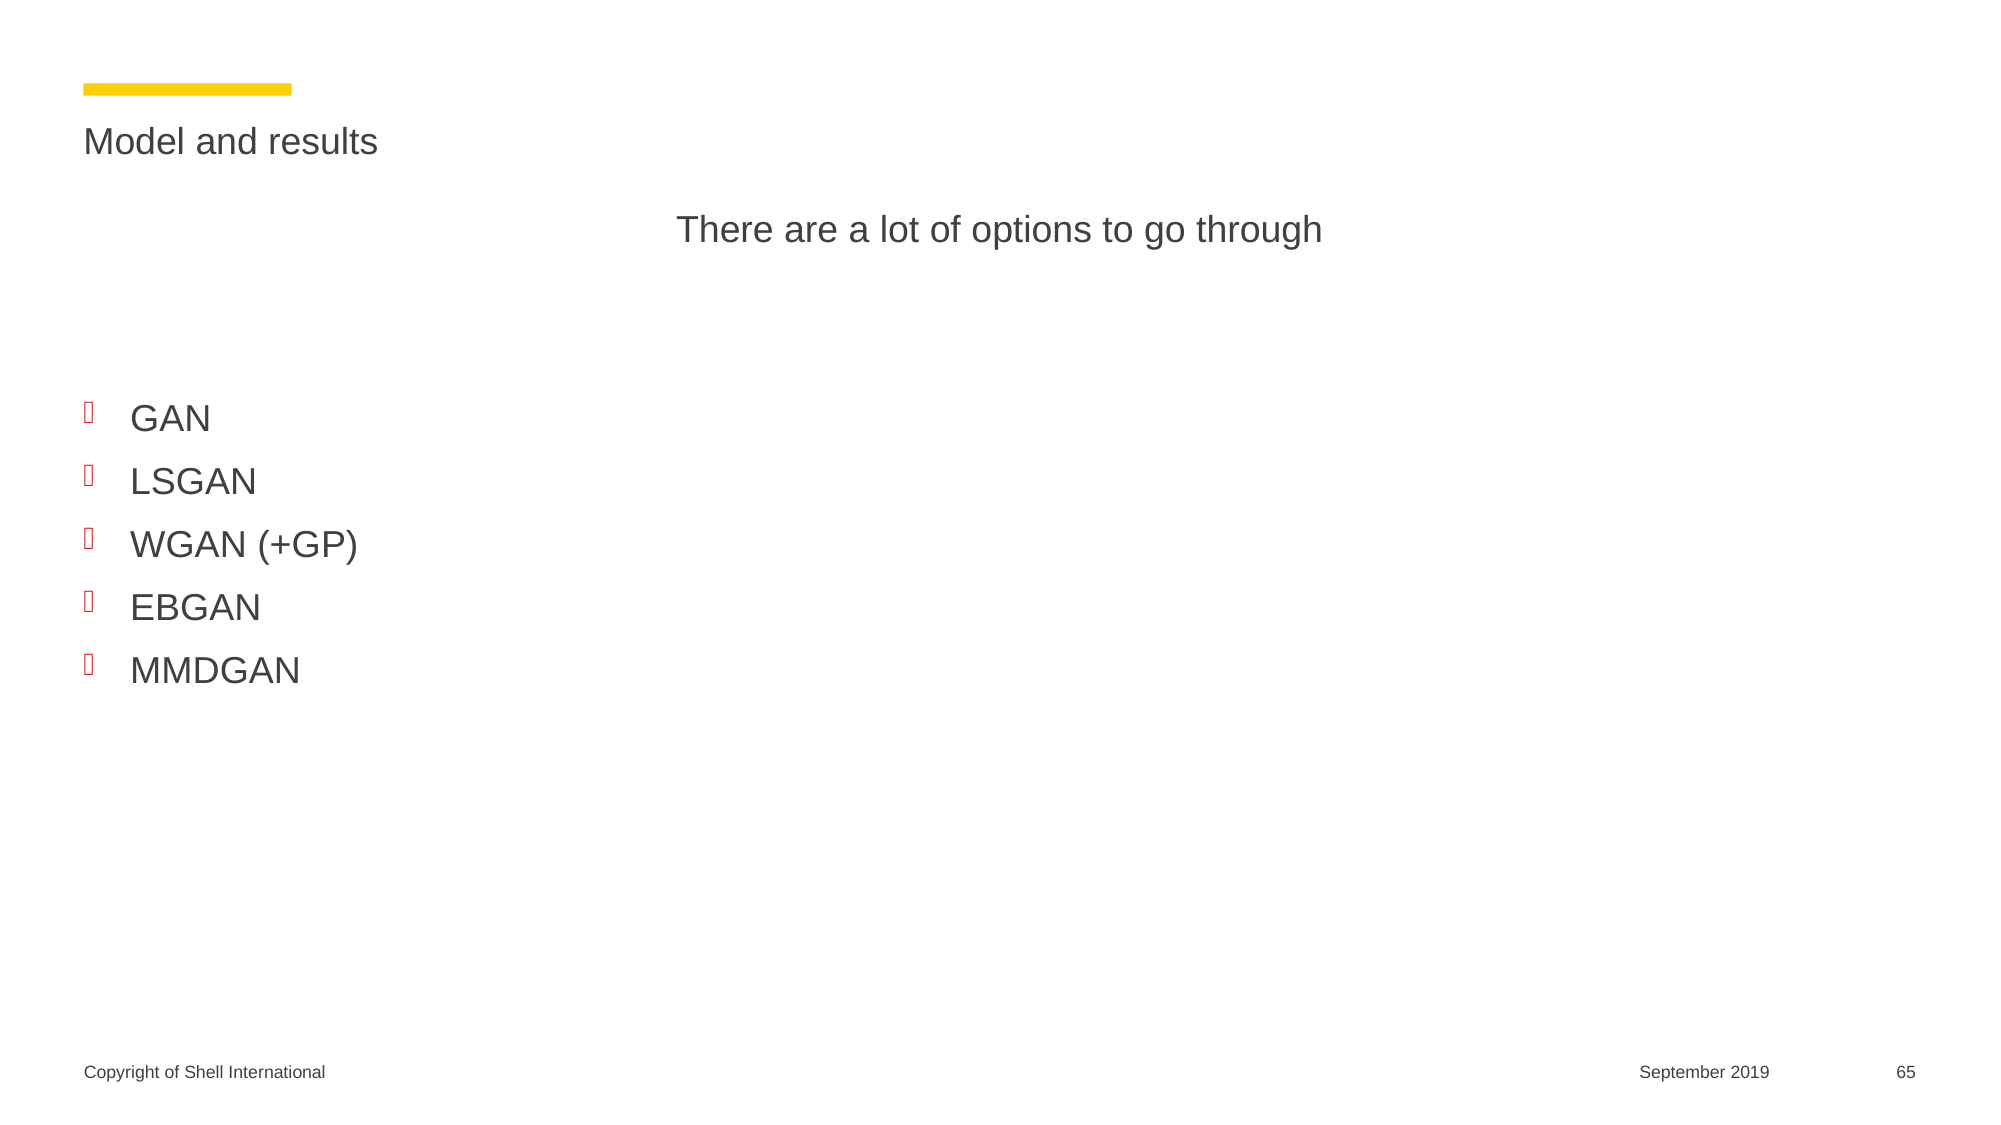

# Model and results
There are a lot of options to go through

GAN
LSGAN
WGAN (+GP)
EBGAN
MMDGAN

65
September 2019